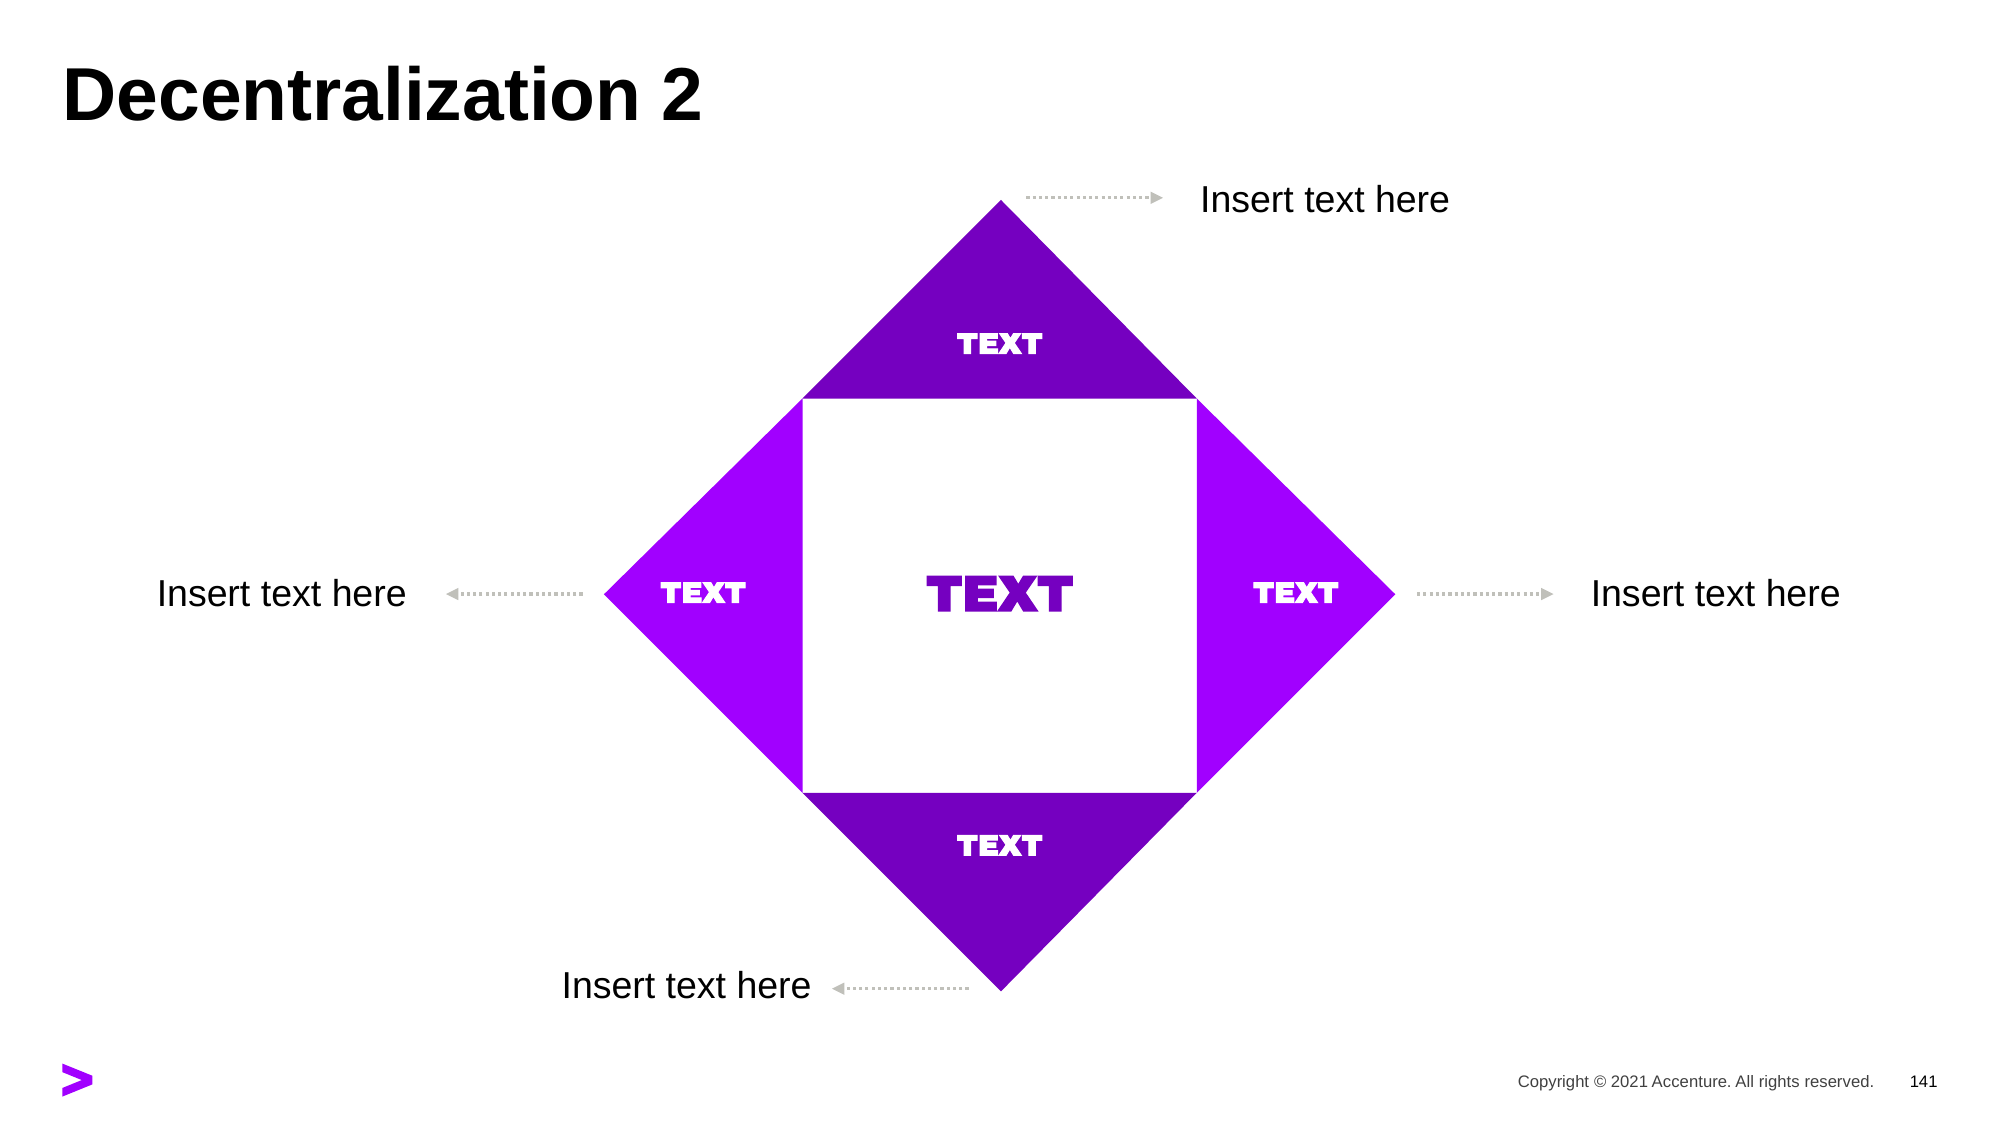

# Decentralization 2
Insert text here
Text

Text
Insert text here
Insert text here
Text
Text
Text
Insert text here
Copyright © 2021 Accenture. All rights reserved.
141